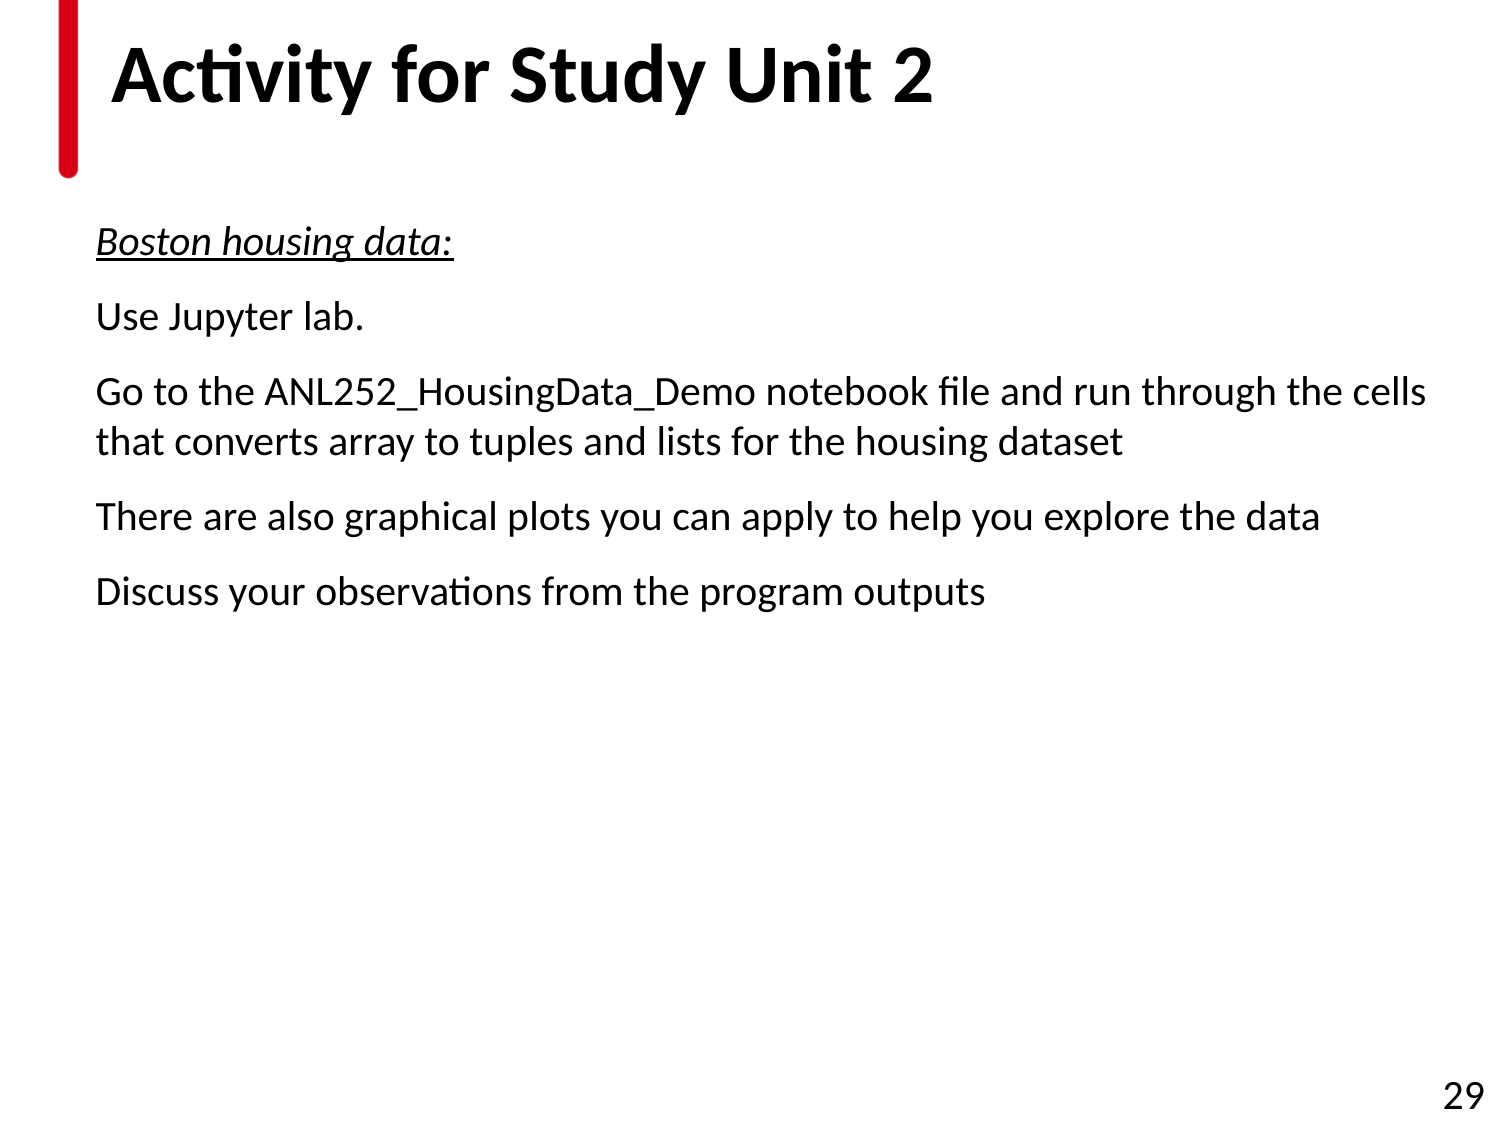

# Activity for Study Unit 2
Boston housing data:
Use Jupyter lab.
Go to the ANL252_HousingData_Demo notebook file and run through the cells that converts array to tuples and lists for the housing dataset
There are also graphical plots you can apply to help you explore the data
Discuss your observations from the program outputs